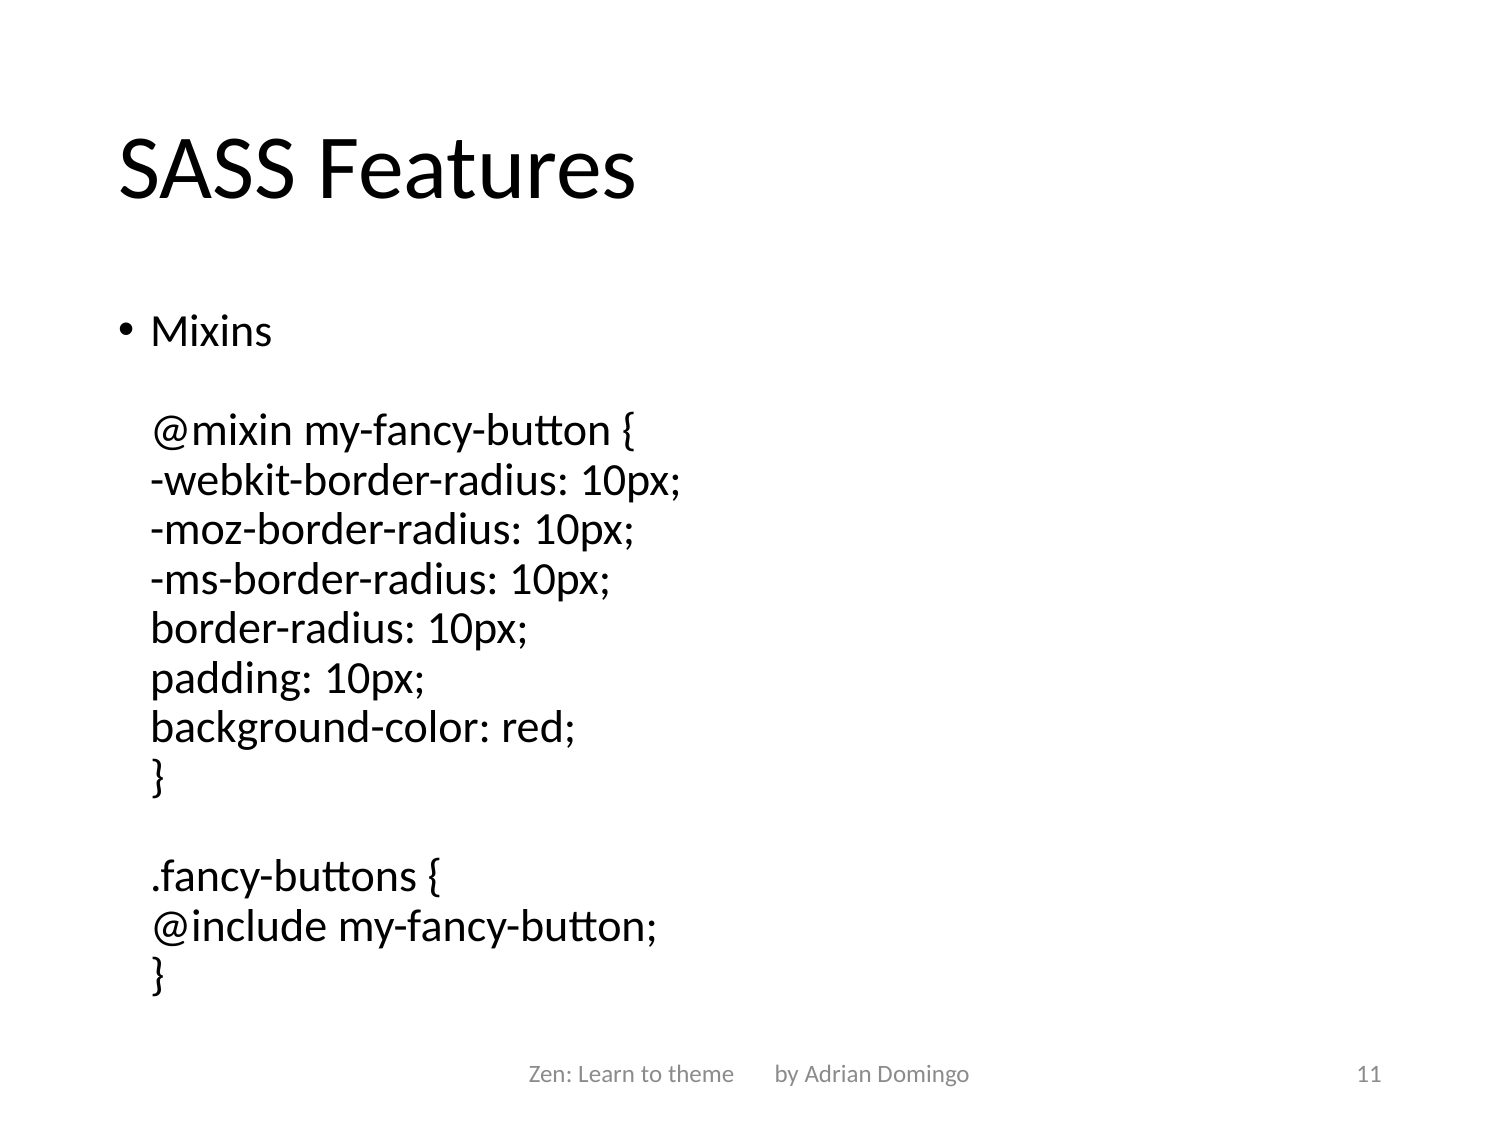

# SASS Features
Mixins
@mixin my-fancy-button {
-webkit-border-radius: 10px;
-moz-border-radius: 10px;
-ms-border-radius: 10px;
border-radius: 10px;
padding: 10px;
background-color: red;
}
.fancy-buttons {
@include my-fancy-button;
}
Zen: Learn to theme       by Adrian Domingo
11